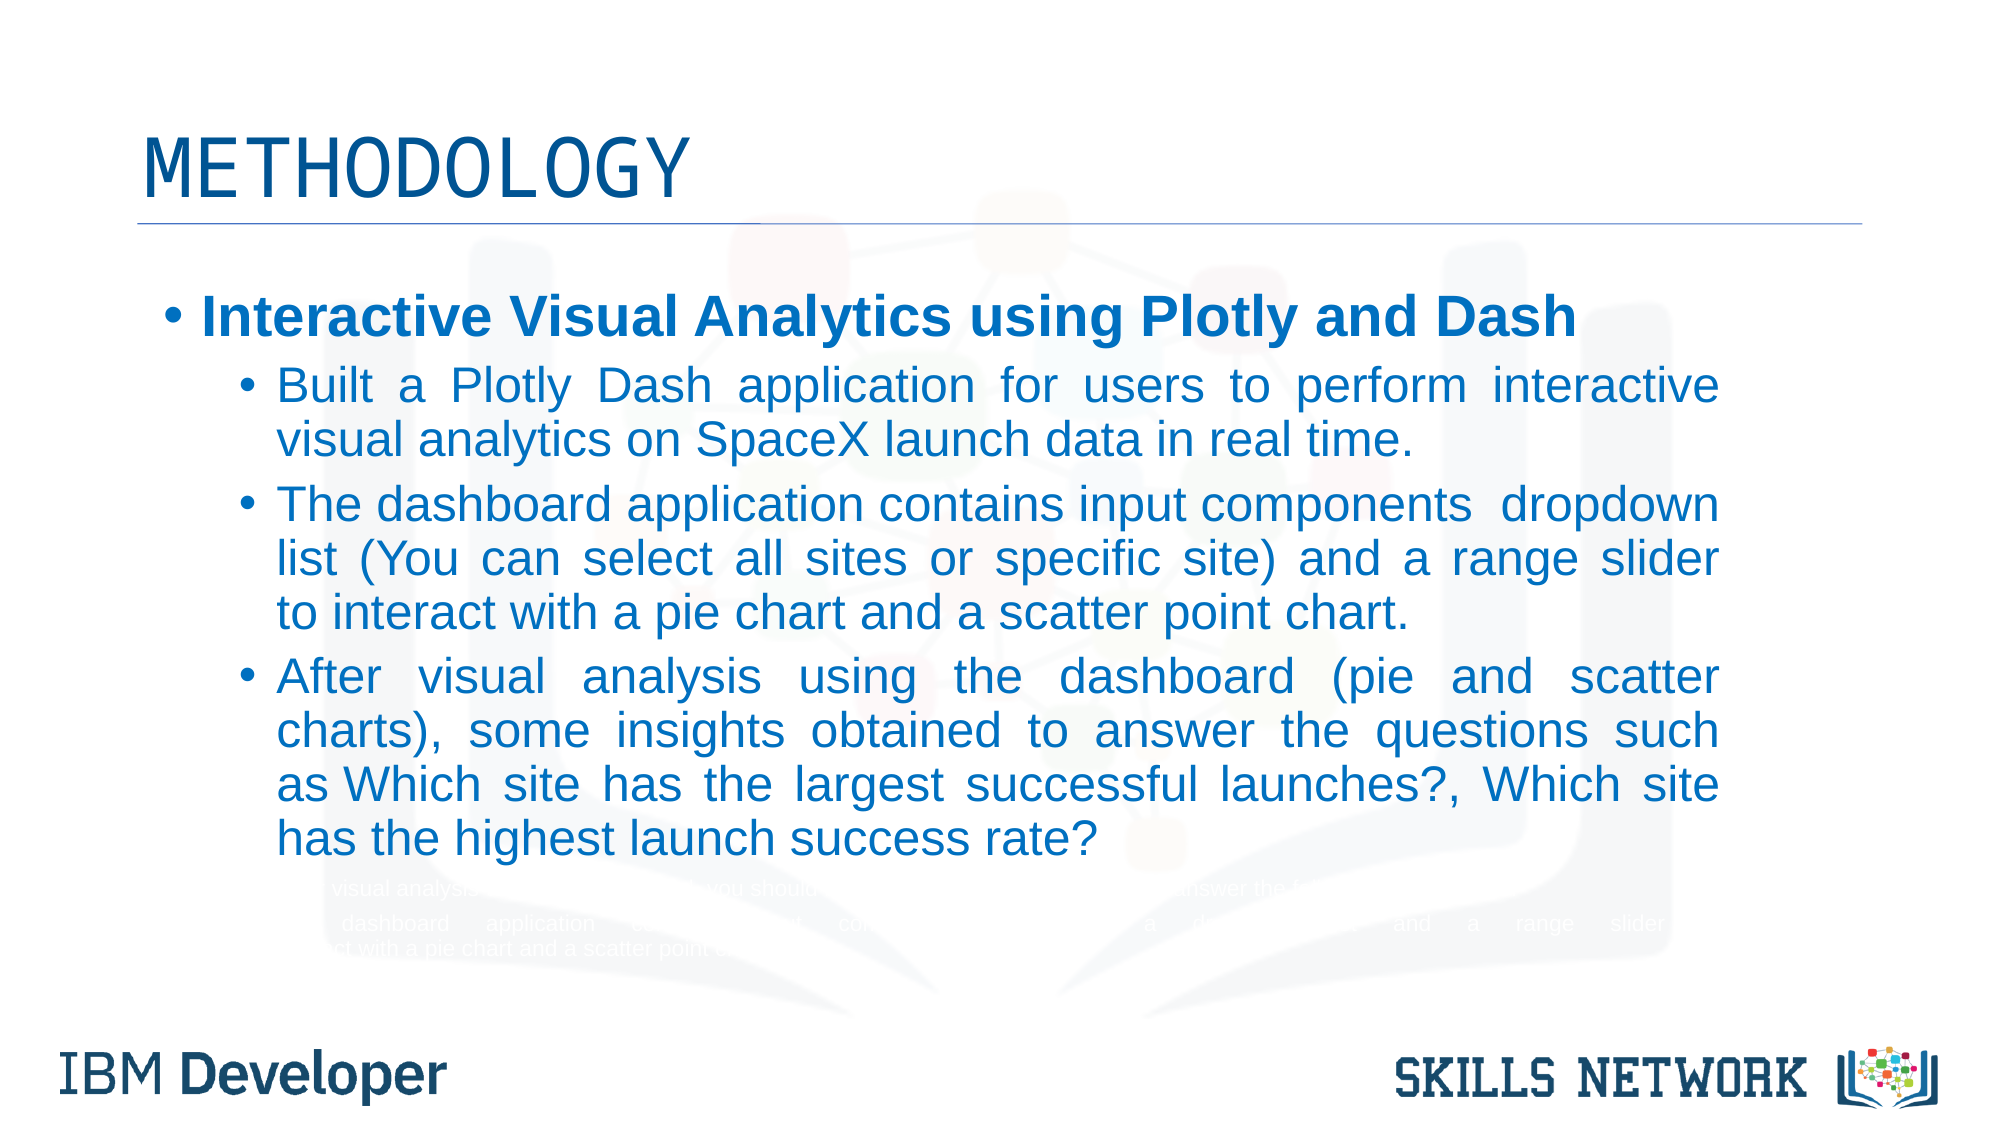

# METHODOLOGY
Interactive Visual Analytics using Plotly and Dash
Built a Plotly Dash application for users to perform interactive visual analytics on SpaceX launch data in real time.
The dashboard application contains input components  dropdown list (You can select all sites or specific site) and a range slider to interact with a pie chart and a scatter point chart.
After visual analysis using the dashboard (pie and scatter charts), some insights obtained to answer the questions such as Which site has the largest successful launches?, Which site has the highest launch success rate?
After visual analysis using the dashboard, you should be able to obtain some insights to answer the following five question
his dashboard application contains input components such as a dropdown list and a range slider to
interact with a pie chart and a scatter point chart.